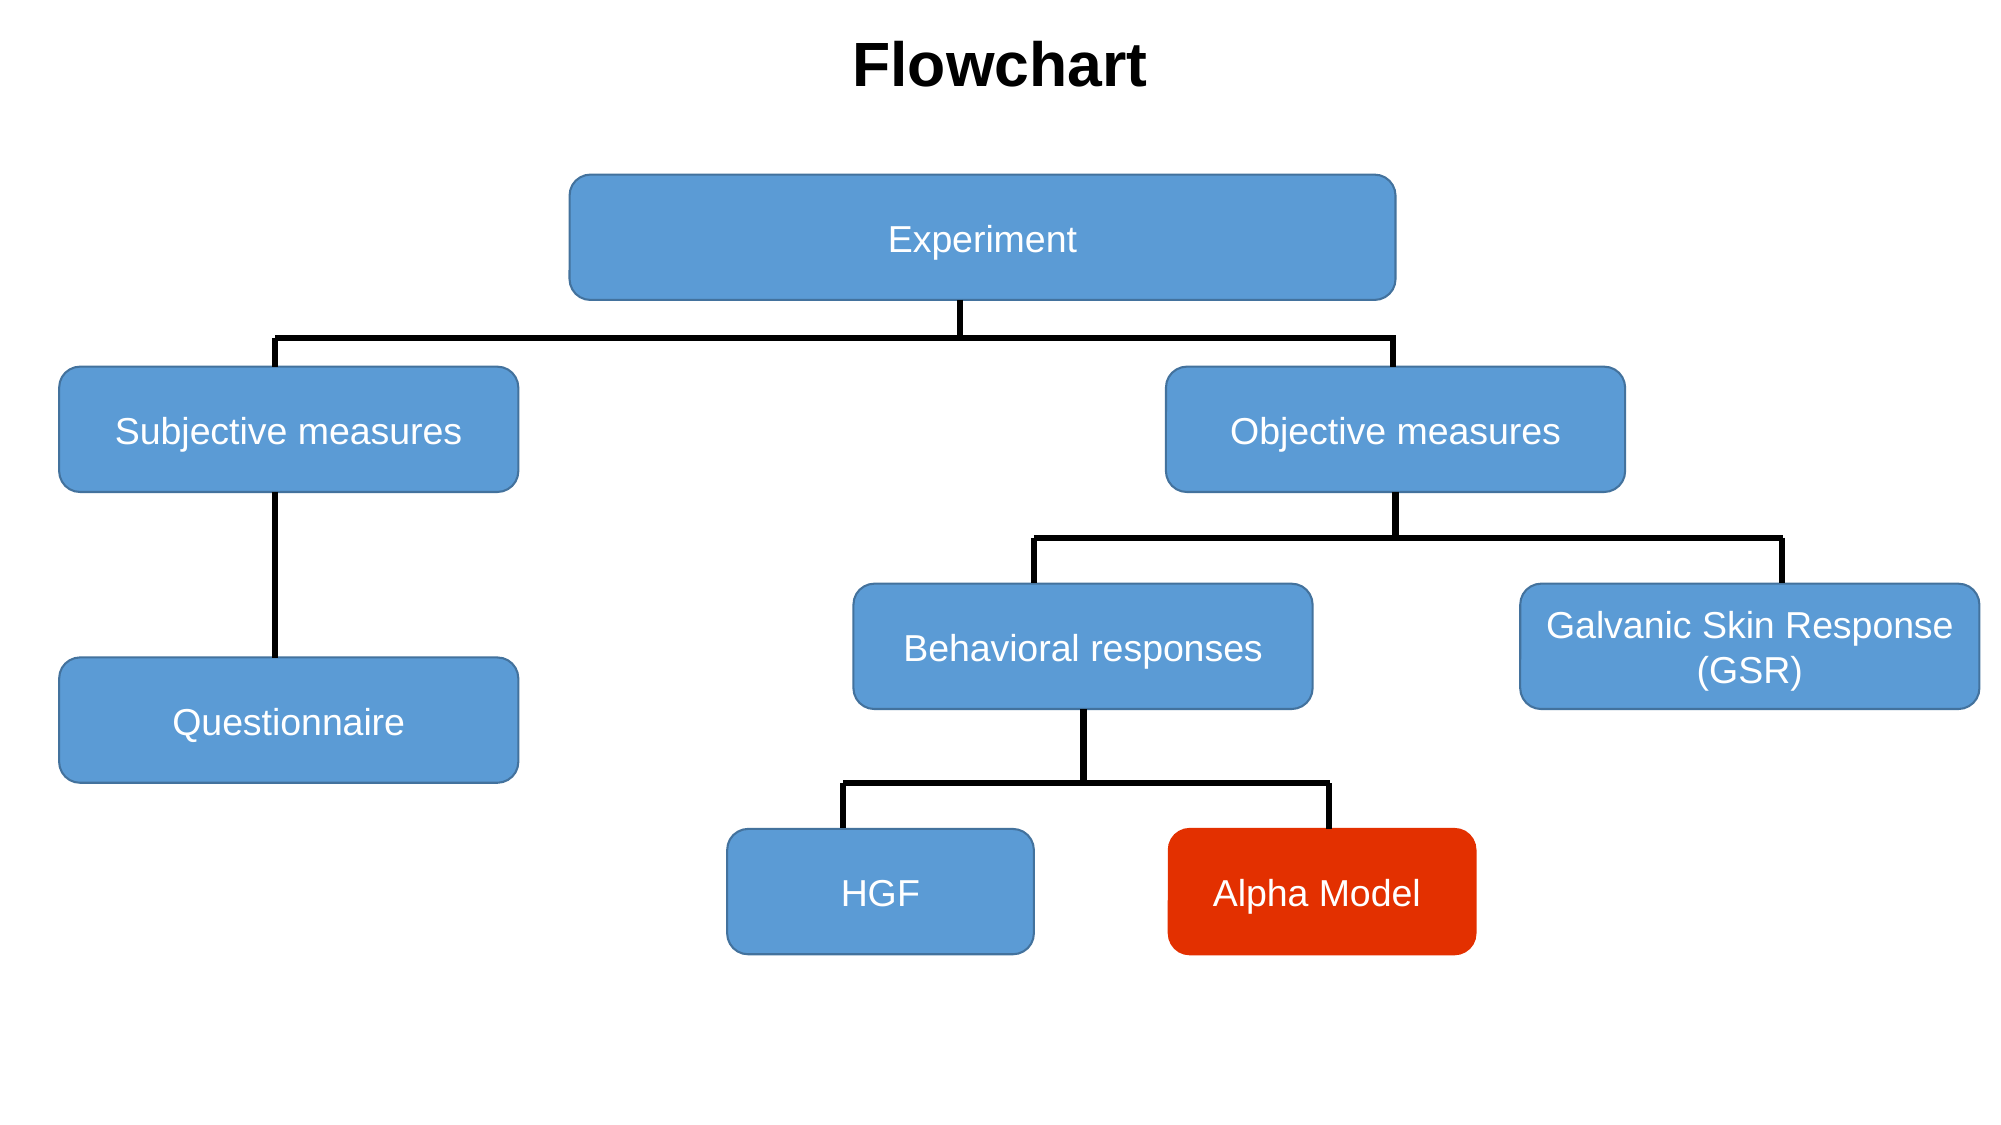

Flowchart
Experiment
Objective measures
Subjective measures
Galvanic Skin Response (GSR)
Behavioral responses
Questionnaire
Alpha Model
HGF